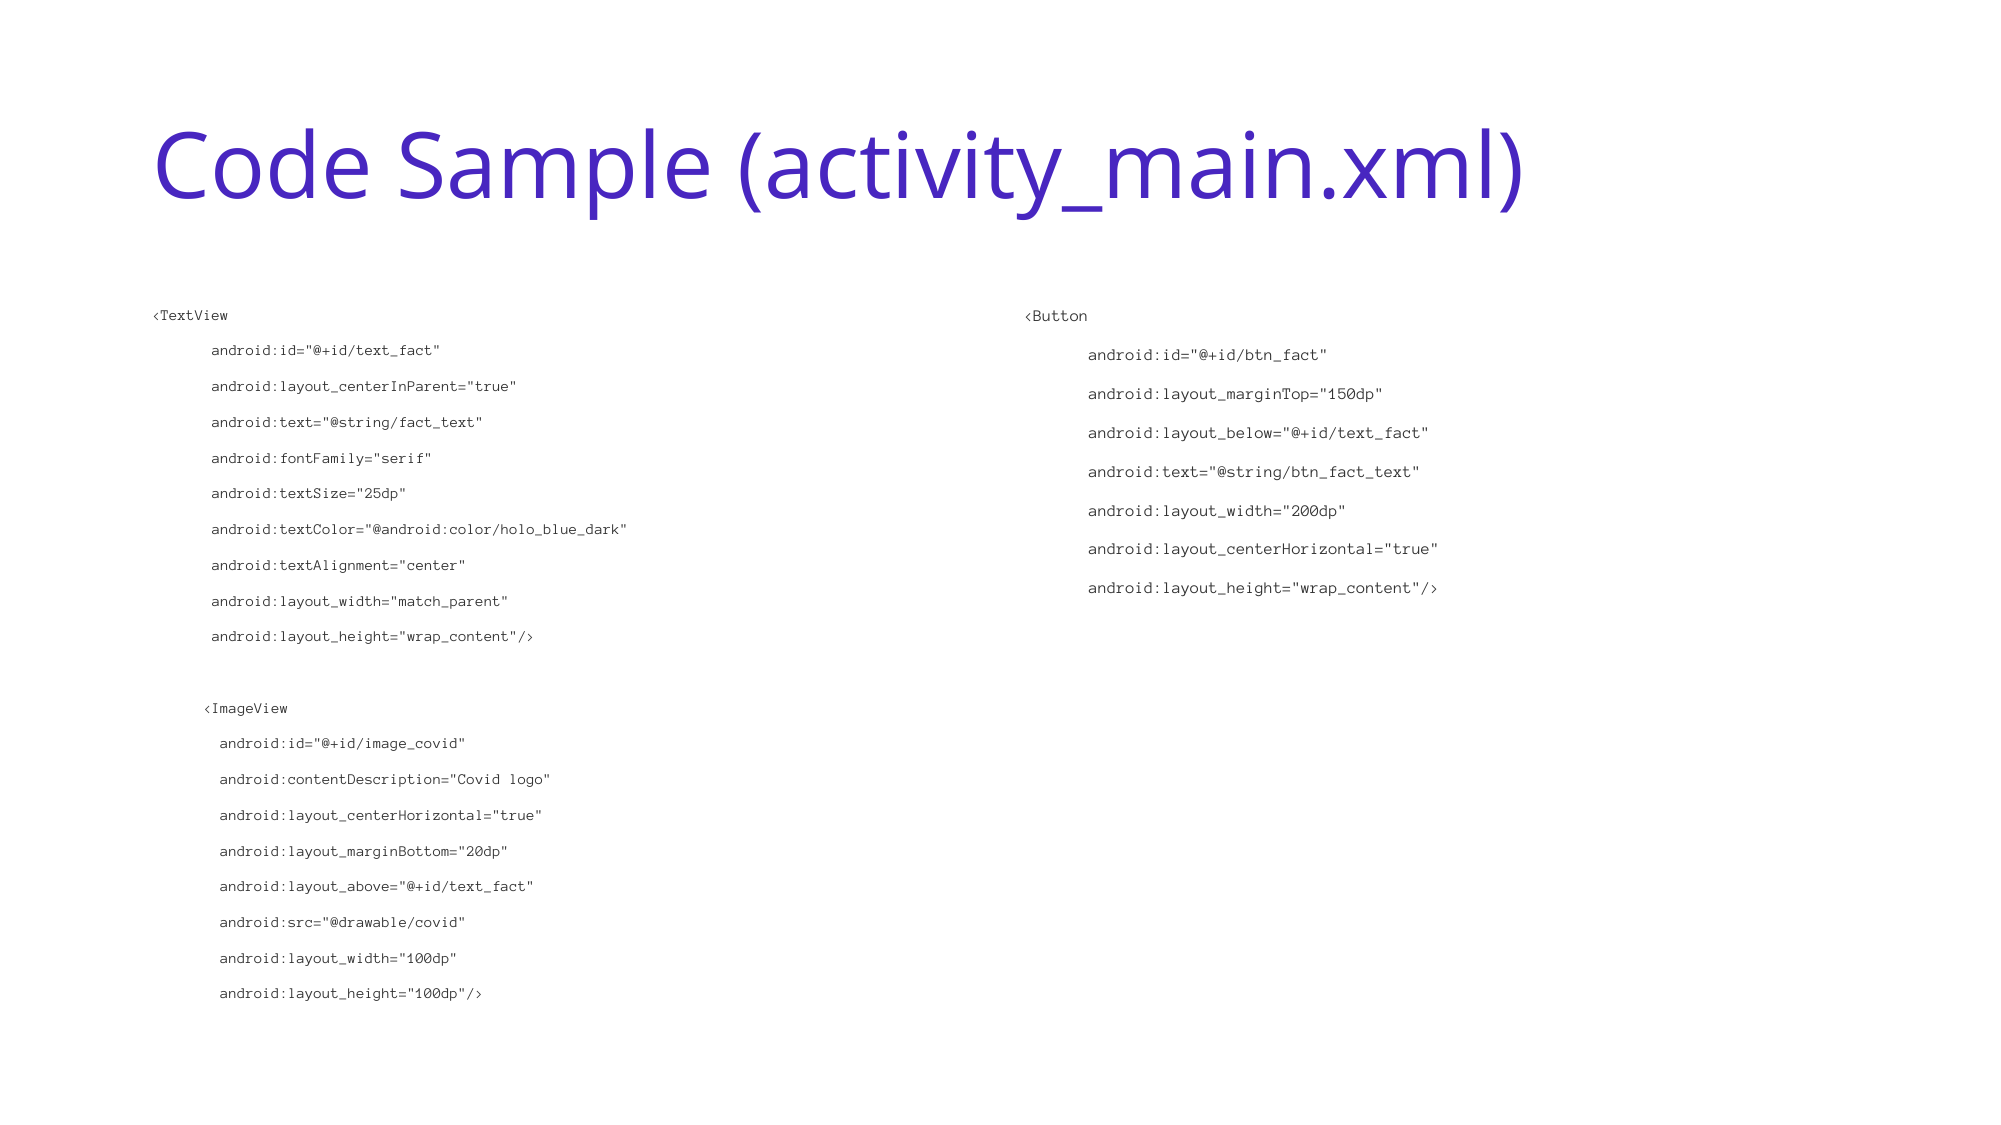

# Code Sample (activity_main.xml)
<TextView
       android:id="@+id/text_fact"
       android:layout_centerInParent="true"
       android:text="@string/fact_text"
       android:fontFamily="serif"
       android:textSize="25dp"
       android:textColor="@android:color/holo_blue_dark"
       android:textAlignment="center"
       android:layout_width="match_parent"
       android:layout_height="wrap_content"/>

      <ImageView
        android:id="@+id/image_covid"
        android:contentDescription="Covid logo"
        android:layout_centerHorizontal="true"
        android:layout_marginBottom="20dp"
        android:layout_above="@+id/text_fact"
        android:src="@drawable/covid"
        android:layout_width="100dp"
        android:layout_height="100dp"/>
 <Button
        android:id="@+id/btn_fact"
        android:layout_marginTop="150dp"
        android:layout_below="@+id/text_fact"
        android:text="@string/btn_fact_text"
        android:layout_width="200dp"
        android:layout_centerHorizontal="true"
        android:layout_height="wrap_content"/>